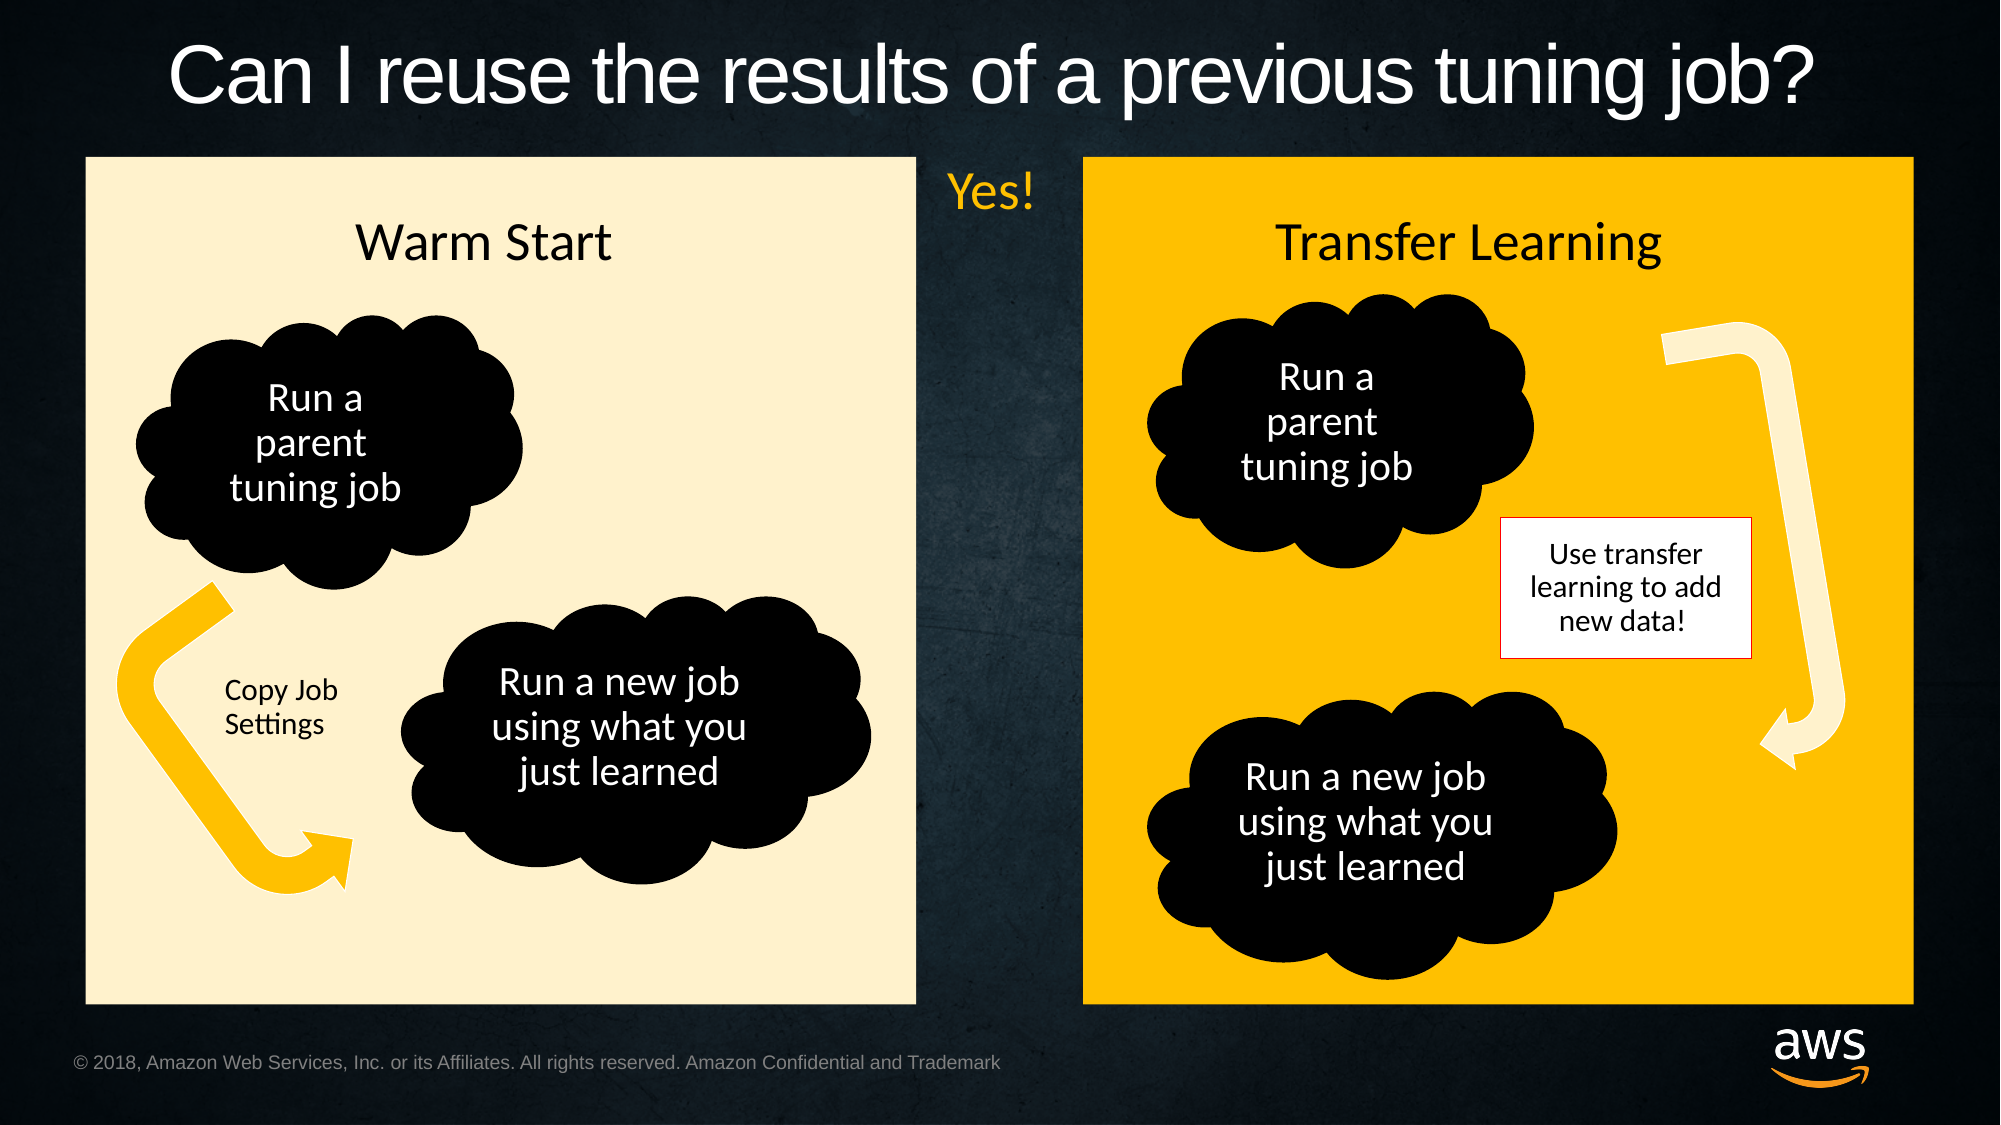

Can I reuse the results of a previous tuning job?
Yes!

Warm Start
Transfer Learning
Run a parent  tuning job
Run a parent  tuning job

Use transfer learning to add new data!
Run a new job using what you just learned
Copy Job Settings

Run a new job using what you just learned